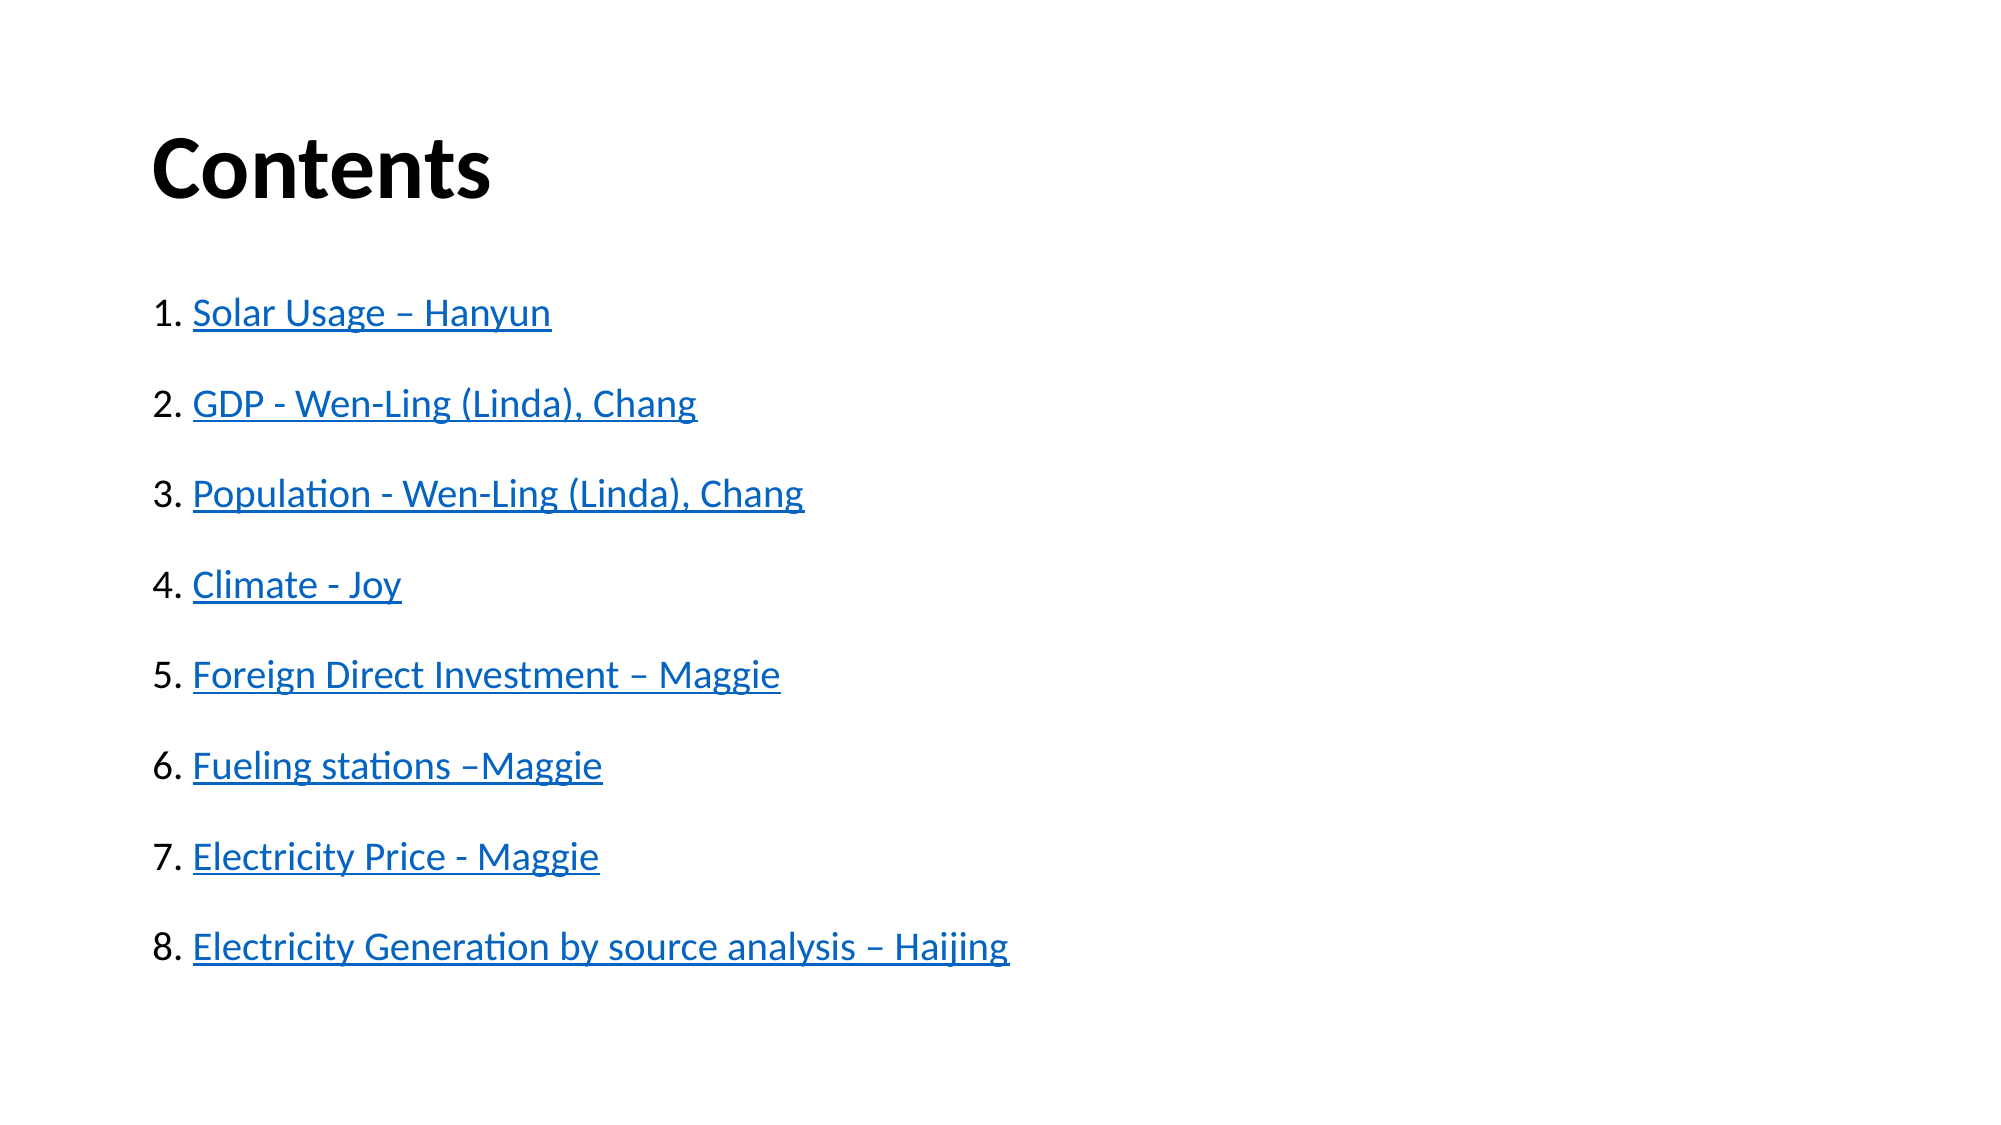

# Contents
1. Solar Usage – Hanyun

2. GDP - Wen-Ling (Linda), Chang

3. Population - Wen-Ling (Linda), Chang

4. Climate - Joy

5. Foreign Direct Investment – Maggie

6. Fueling stations –Maggie

7. Electricity Price - Maggie

8. Electricity Generation by source analysis – Haijing